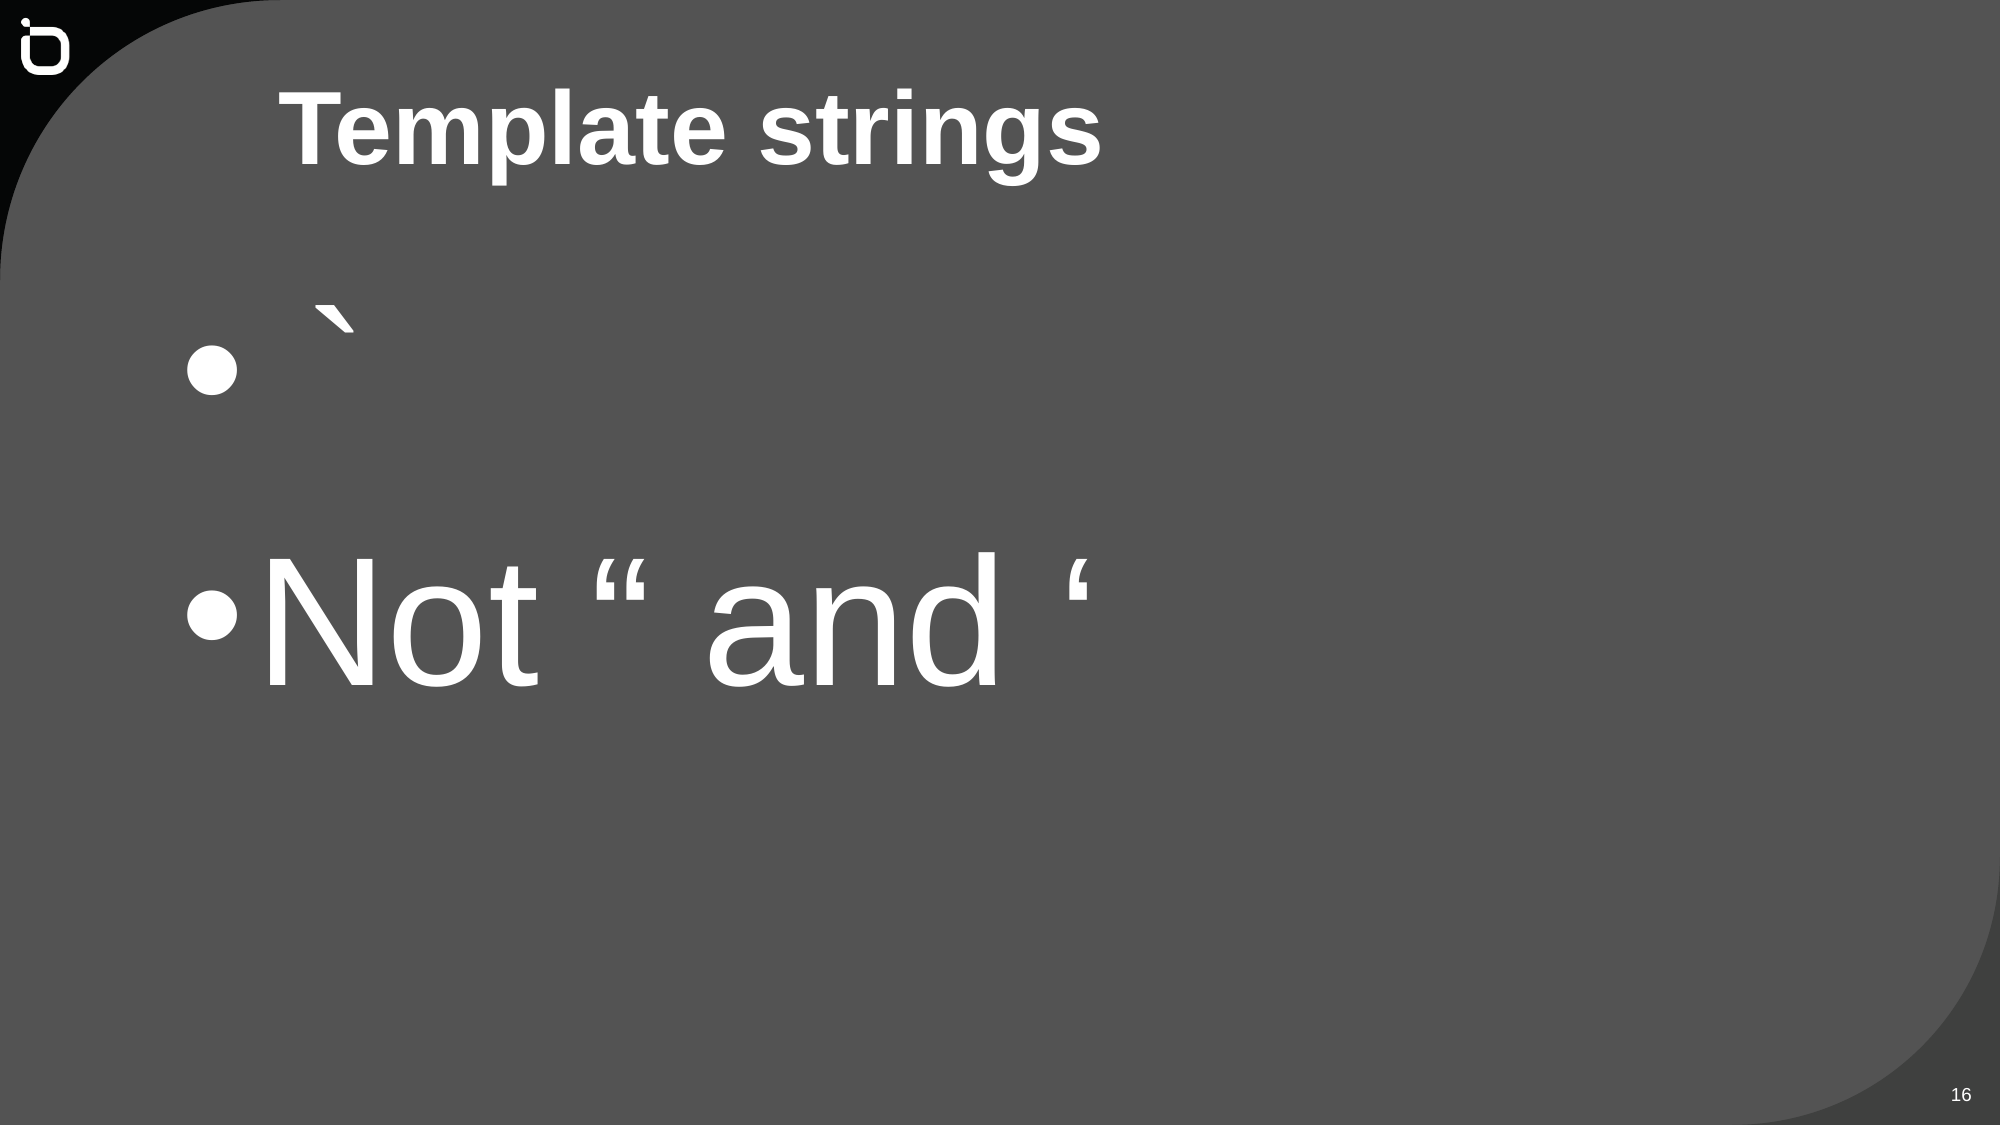

# Template strings
 `
Not “ and ‘

16